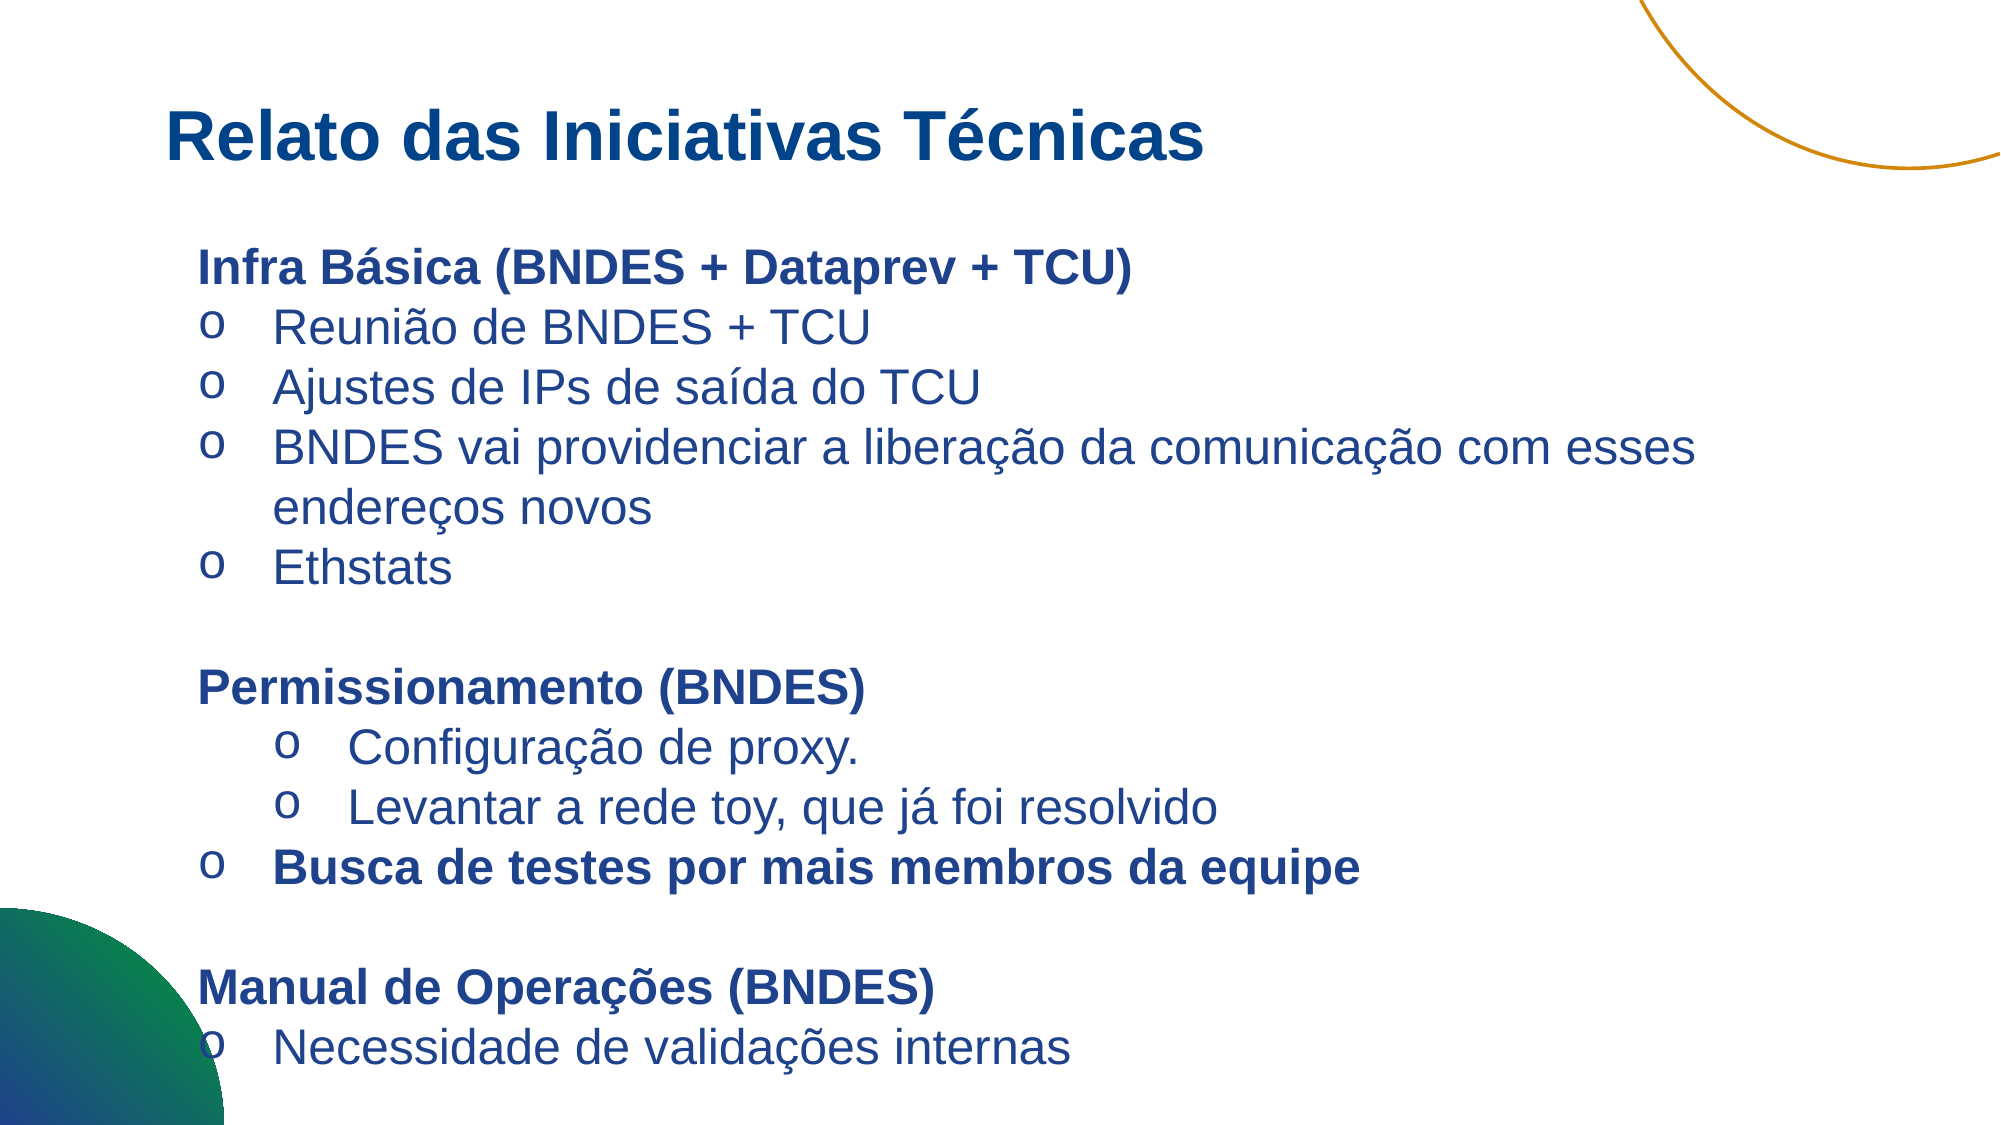

Relato das Iniciativas Técnicas
Infra Básica (BNDES + Dataprev + TCU)
Reunião de BNDES + TCU
Ajustes de IPs de saída do TCU
BNDES vai providenciar a liberação da comunicação com esses endereços novos
Ethstats

Permissionamento (BNDES)
Configuração de proxy.
Levantar a rede toy, que já foi resolvido
Busca de testes por mais membros da equipe

Manual de Operações (BNDES)
Necessidade de validações internas